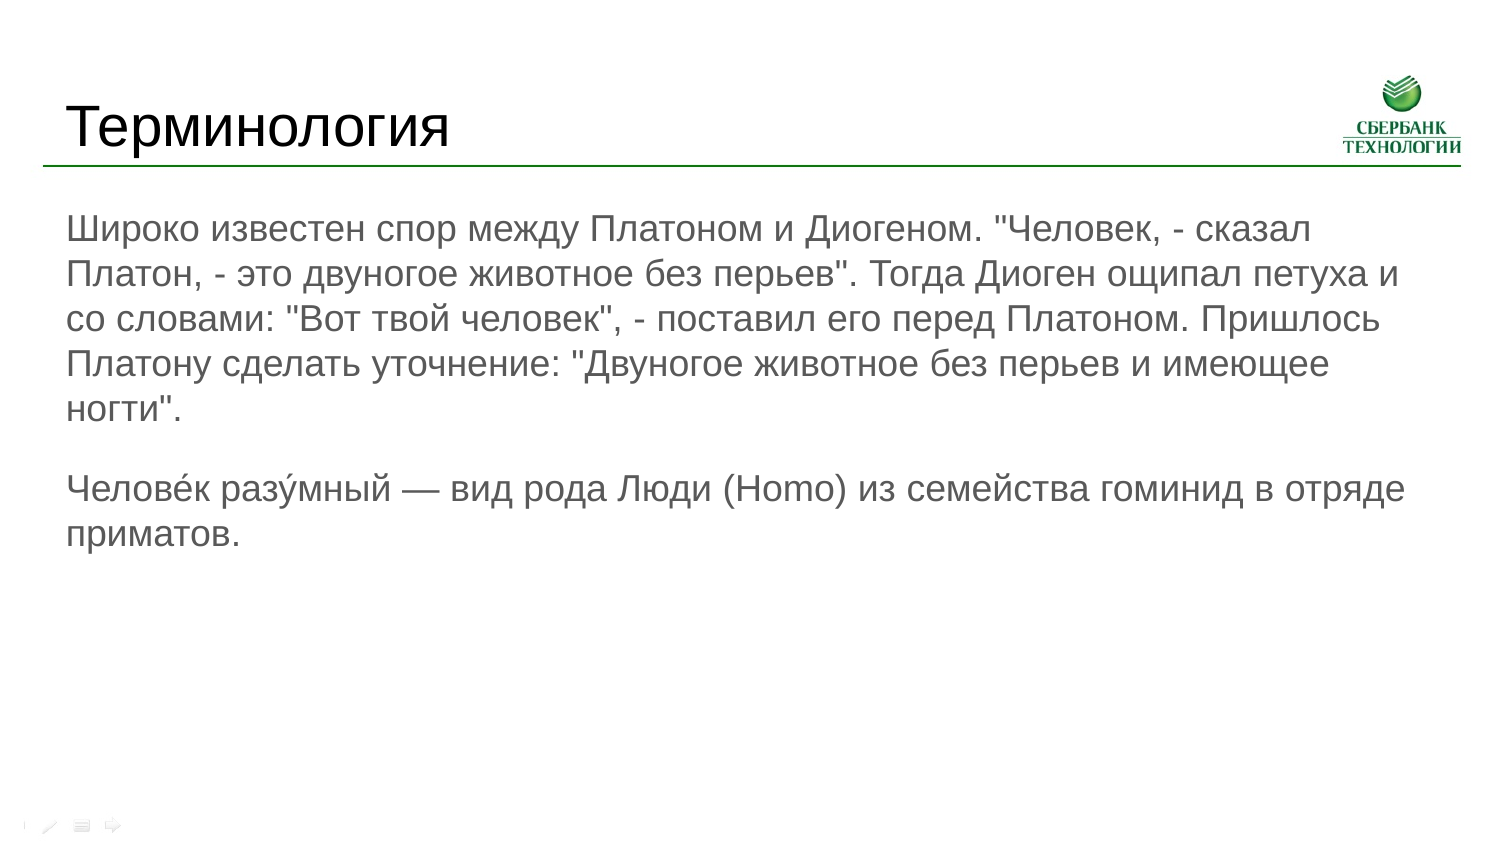

Терминология
Широко известен спор между Платоном и Диогеном. "Человек, - сказал Платон, - это двуногое животное без перьев". Тогда Диоген ощипал петуха и со словами: "Вот твой человек", - поставил его перед Платоном. Пришлось Платону сделать уточнение: "Двуногое животное без перьев и имеющее ногти".

Челове́к разу́мный — вид рода Люди (Homo) из семейства гоминид в отряде приматов.